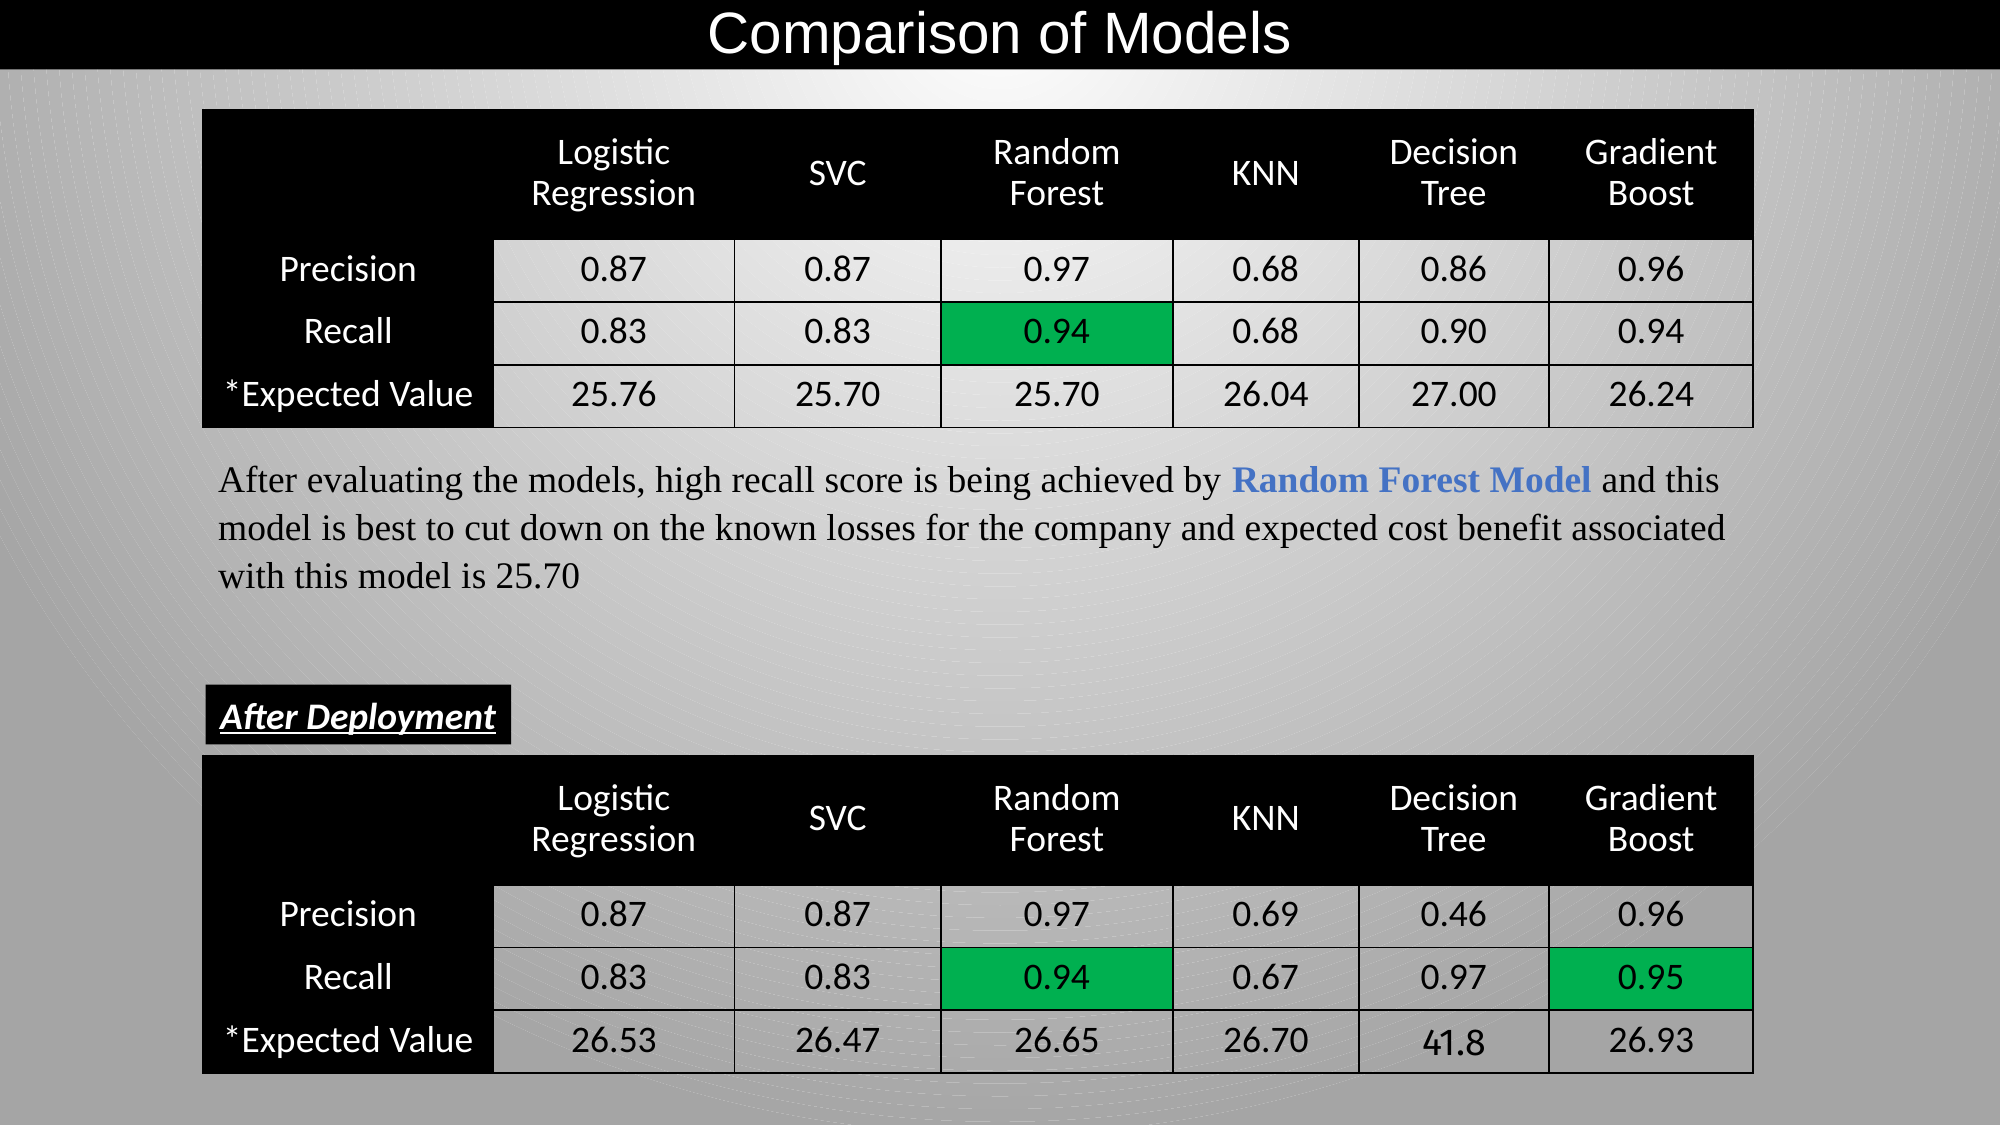

Comparison of Models
|  | Logistic Regression | SVC | Random Forest | KNN | Decision Tree | Gradient Boost |
| --- | --- | --- | --- | --- | --- | --- |
| Precision | 0.87 | 0.87 | 0.97 | 0.68 | 0.86 | 0.96 |
| Recall | 0.83 | 0.83 | 0.94 | 0.68 | 0.90 | 0.94 |
| \*Expected Value | 25.76 | 25.70 | 25.70 | 26.04 | 27.00 | 26.24 |
After evaluating the models, high recall score is being achieved by Random Forest Model and this model is best to cut down on the known losses for the company and expected cost benefit associated with this model is 25.70
After Deployment
|  | Logistic Regression | SVC | Random Forest | KNN | Decision Tree | Gradient Boost |
| --- | --- | --- | --- | --- | --- | --- |
| Precision | 0.87 | 0.87 | 0.97 | 0.69 | 0.46 | 0.96 |
| Recall | 0.83 | 0.83 | 0.94 | 0.67 | 0.97 | 0.95 |
| \*Expected Value | 26.53 | 26.47 | 26.65 | 26.70 | 41.8 | 26.93 |